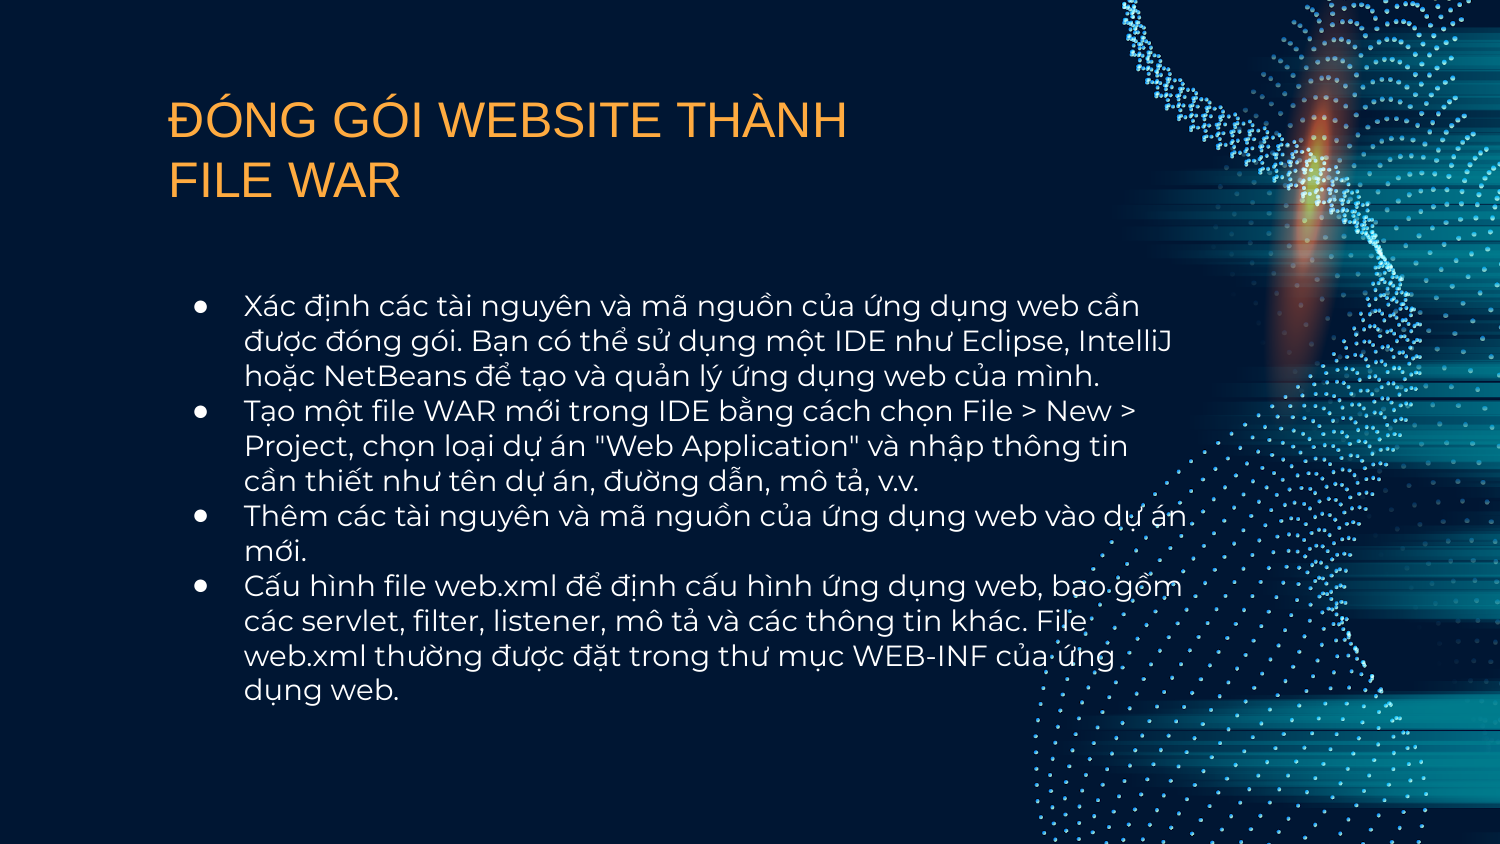

# ĐÓNG GÓI WEBSITE THÀNH FILE WAR
Xác định các tài nguyên và mã nguồn của ứng dụng web cần được đóng gói. Bạn có thể sử dụng một IDE như Eclipse, IntelliJ hoặc NetBeans để tạo và quản lý ứng dụng web của mình.
Tạo một file WAR mới trong IDE bằng cách chọn File > New > Project, chọn loại dự án "Web Application" và nhập thông tin cần thiết như tên dự án, đường dẫn, mô tả, v.v.
Thêm các tài nguyên và mã nguồn của ứng dụng web vào dự án mới.
Cấu hình file web.xml để định cấu hình ứng dụng web, bao gồm các servlet, filter, listener, mô tả và các thông tin khác. File web.xml thường được đặt trong thư mục WEB-INF của ứng dụng web.